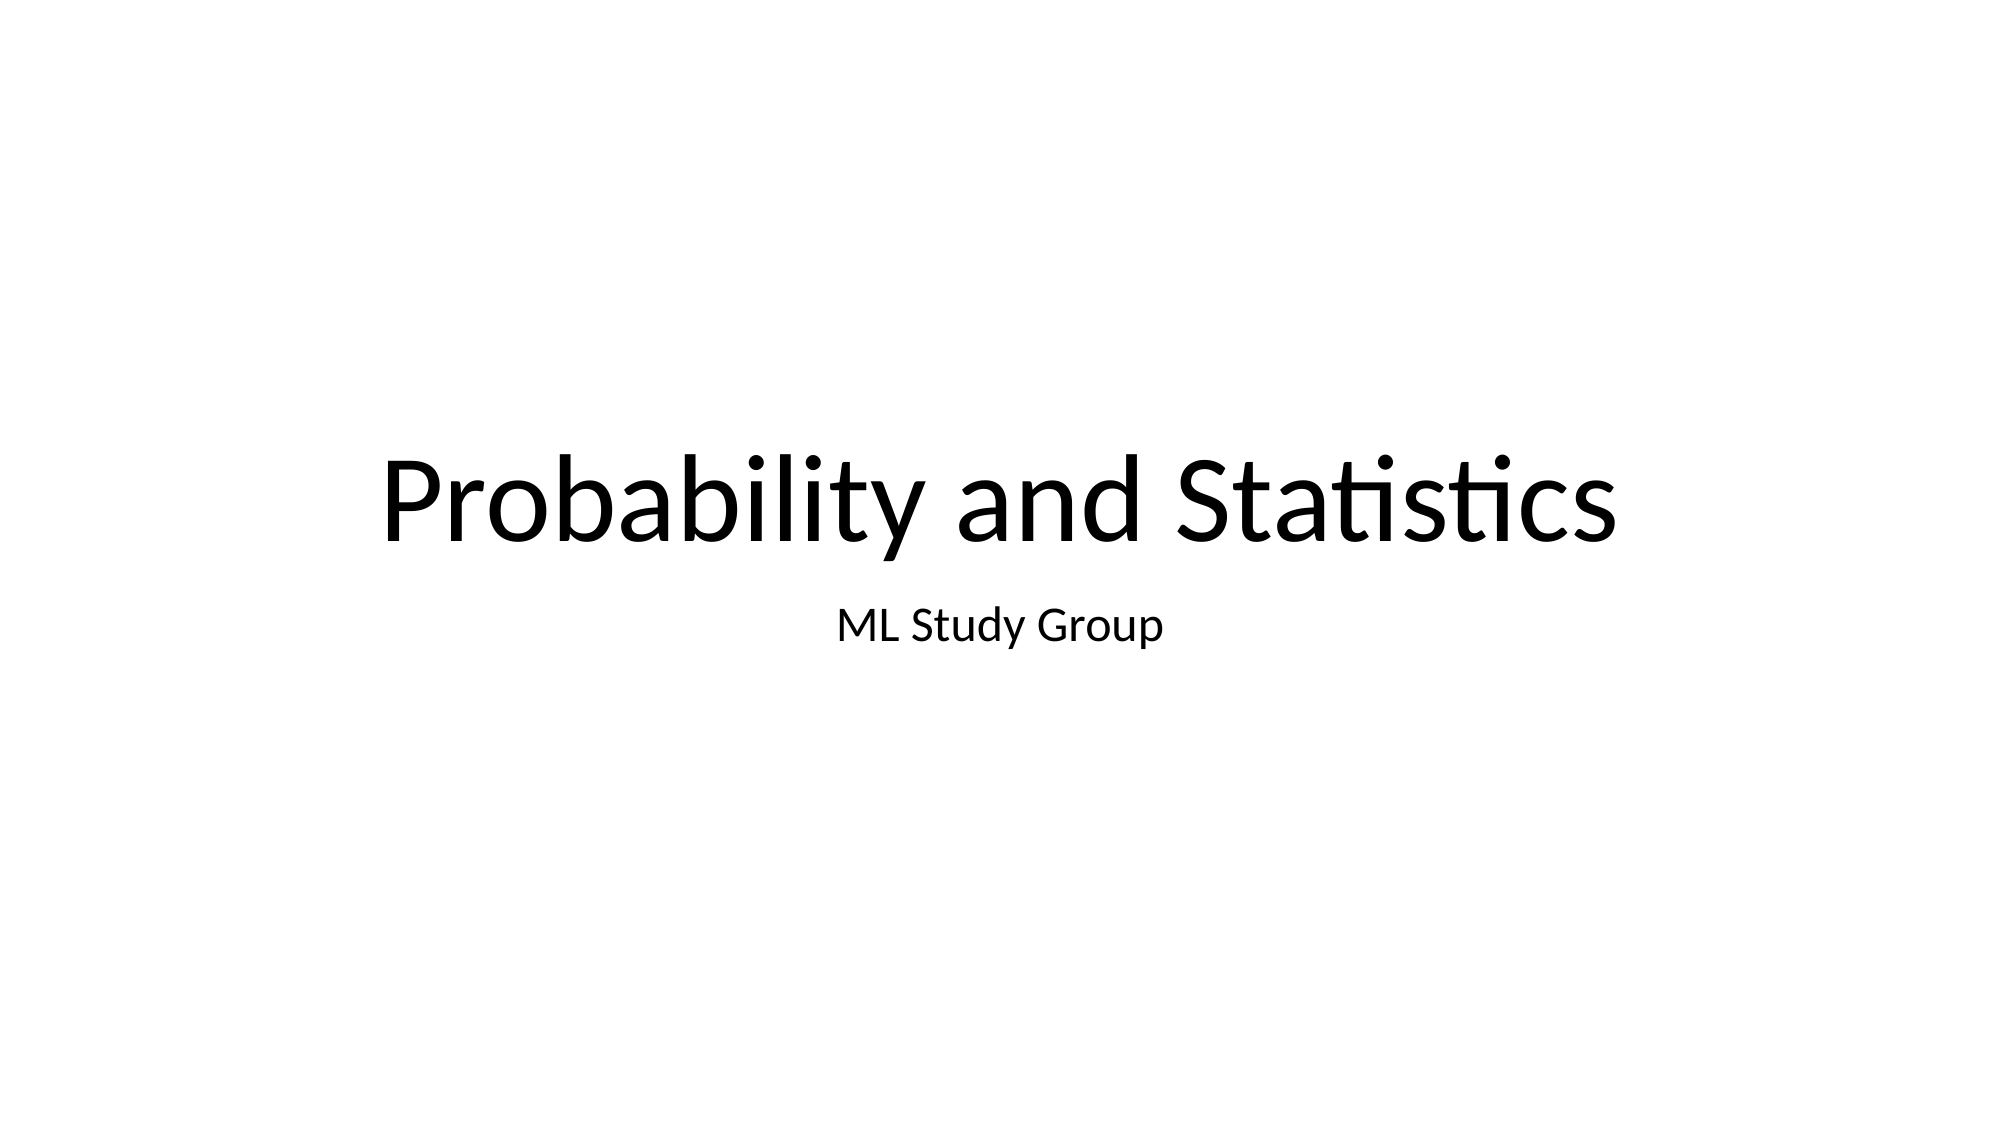

# Probability and Statistics
ML Study Group